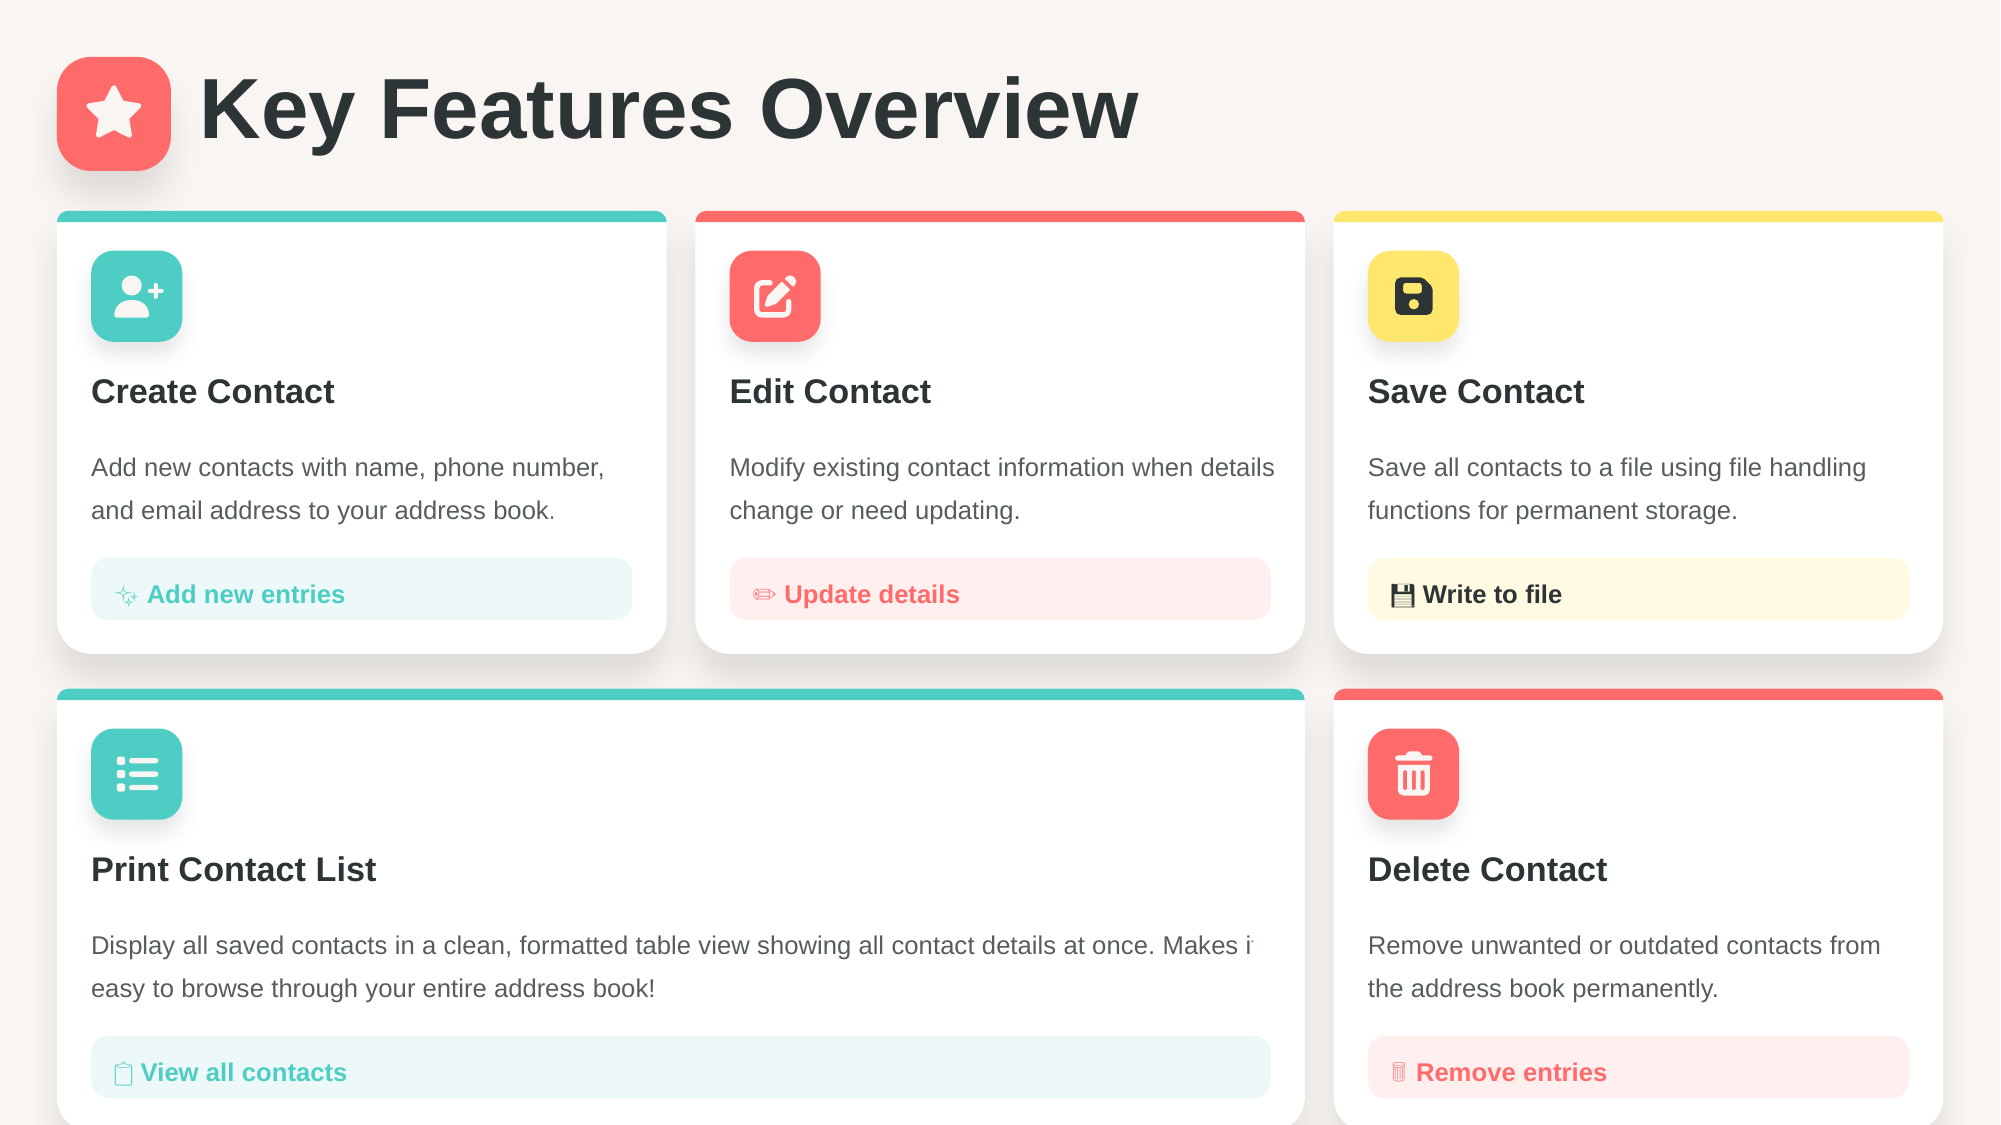

Key Features Overview

Create Contact
Edit Contact
Save Contact
Add new contacts with name, phone number, and email address to your address book.
Modify existing contact information when details change or need updating.
Save all contacts to a file using file handling functions for permanent storage.

✨ Add new entries
✏️ Update details
💾 Write to file

Print Contact List
Delete Contact
Display all saved contacts in a clean, formatted table view showing all contact details at once. Makes it easy to browse through your entire address book!
Remove unwanted or outdated contacts from the address book permanently.

📋 View all contacts
🗑️ Remove entries